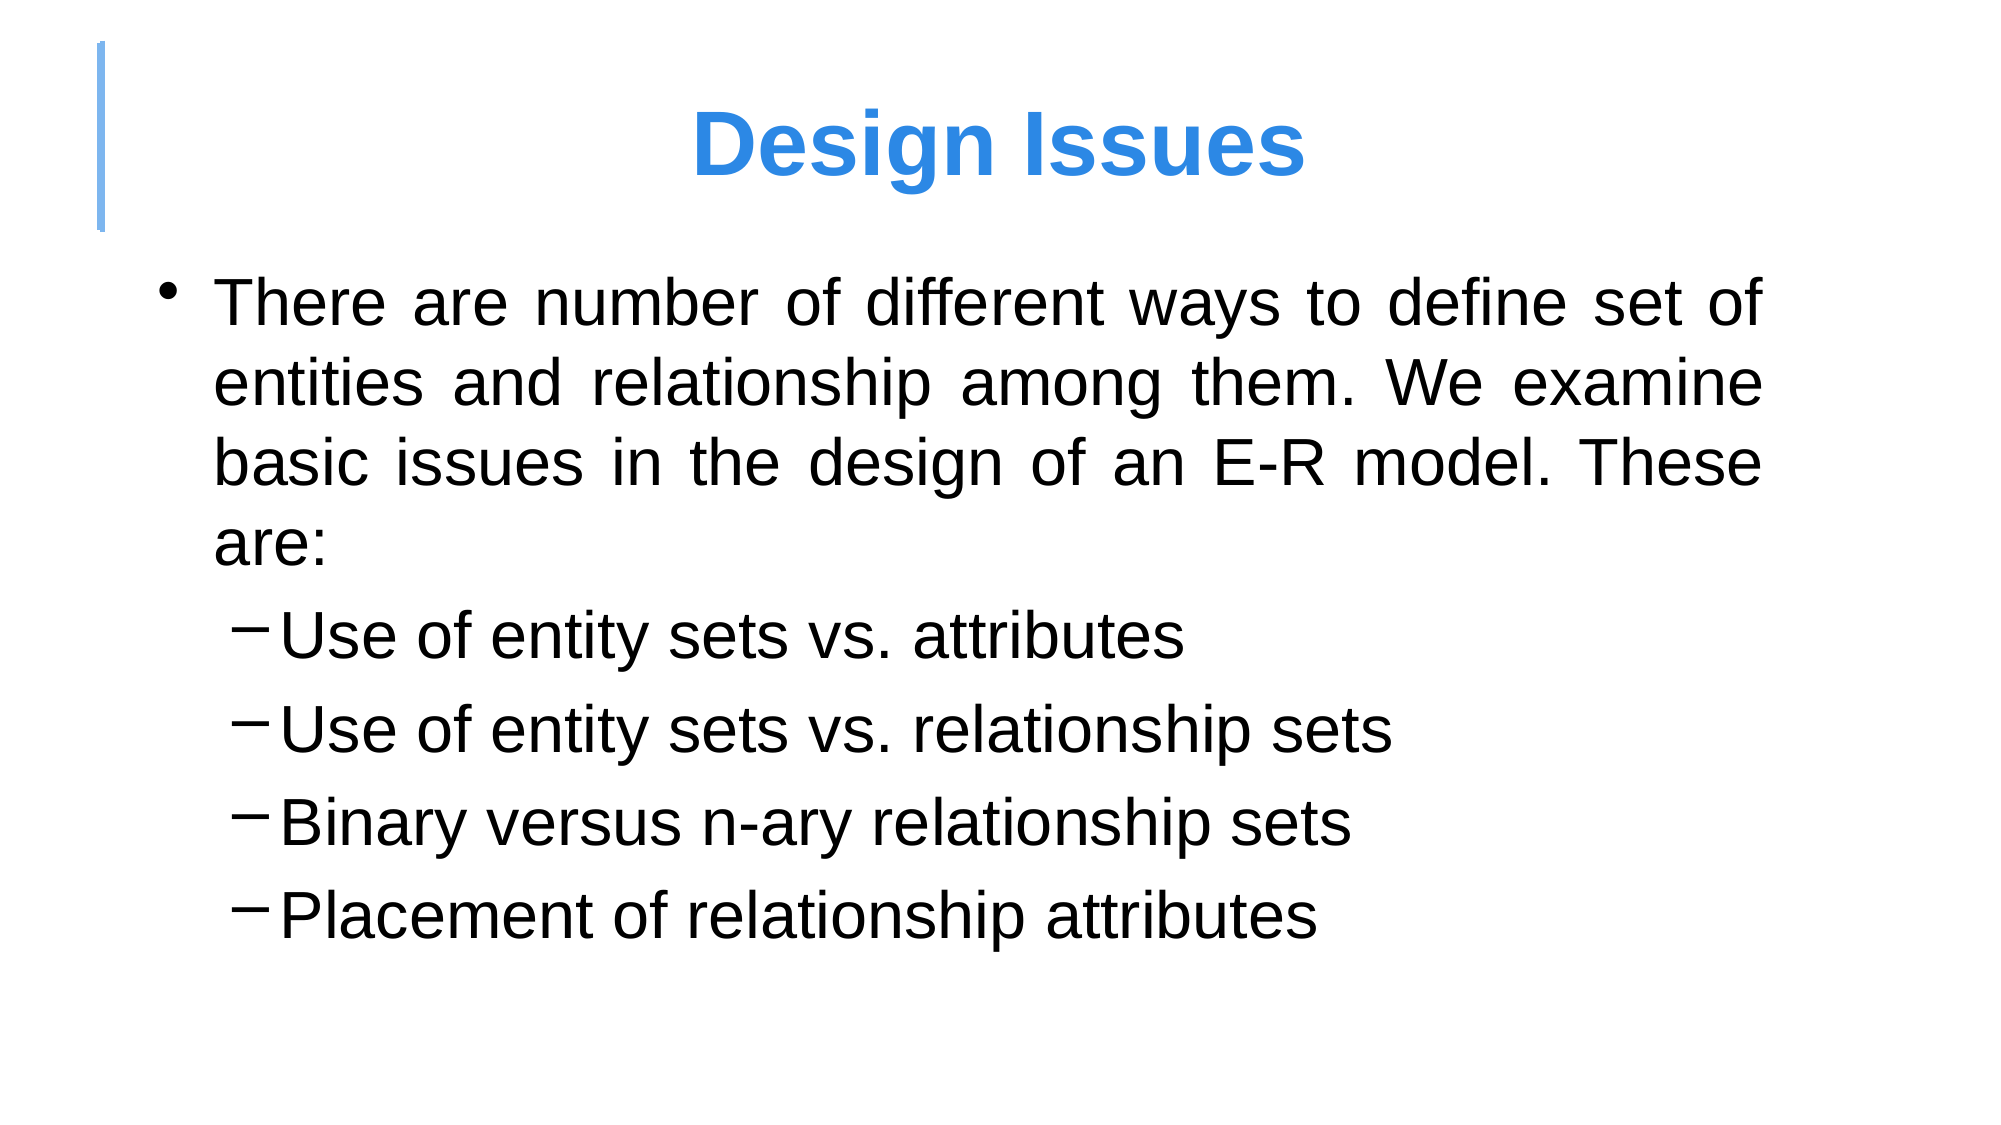

# Design Issues
There are number of different ways to define set of entities and relationship among them. We examine basic issues in the design of an E-R model. These are:
Use of entity sets vs. attributes
Use of entity sets vs. relationship sets
Binary versus n-ary relationship sets
Placement of relationship attributes